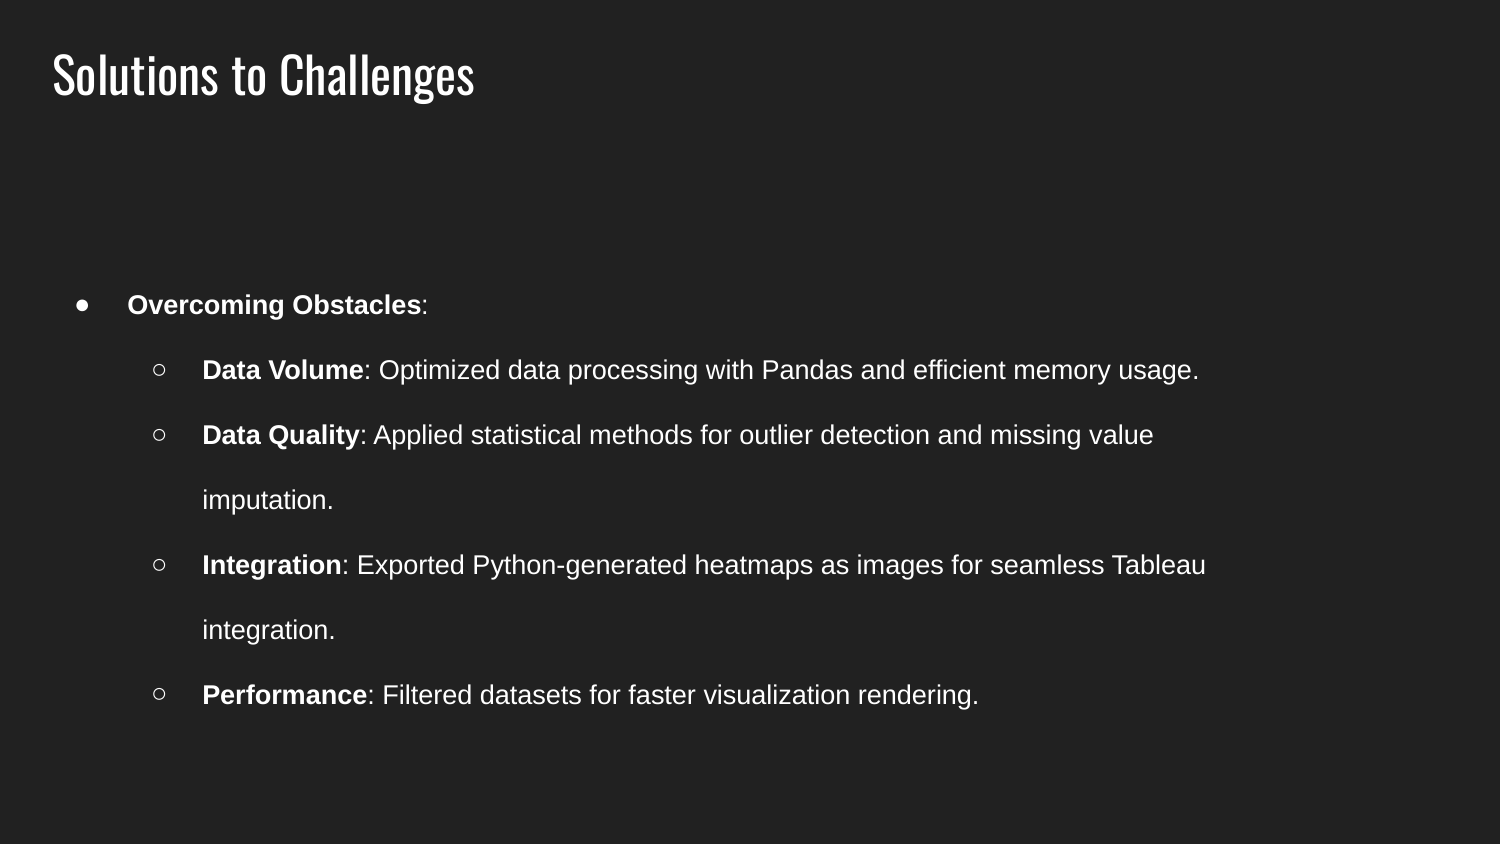

Solutions to Challenges

Overcoming Obstacles:
Data Volume: Optimized data processing with Pandas and efficient memory usage.
Data Quality: Applied statistical methods for outlier detection and missing value imputation.
Integration: Exported Python-generated heatmaps as images for seamless Tableau integration.
Performance: Filtered datasets for faster visualization rendering.